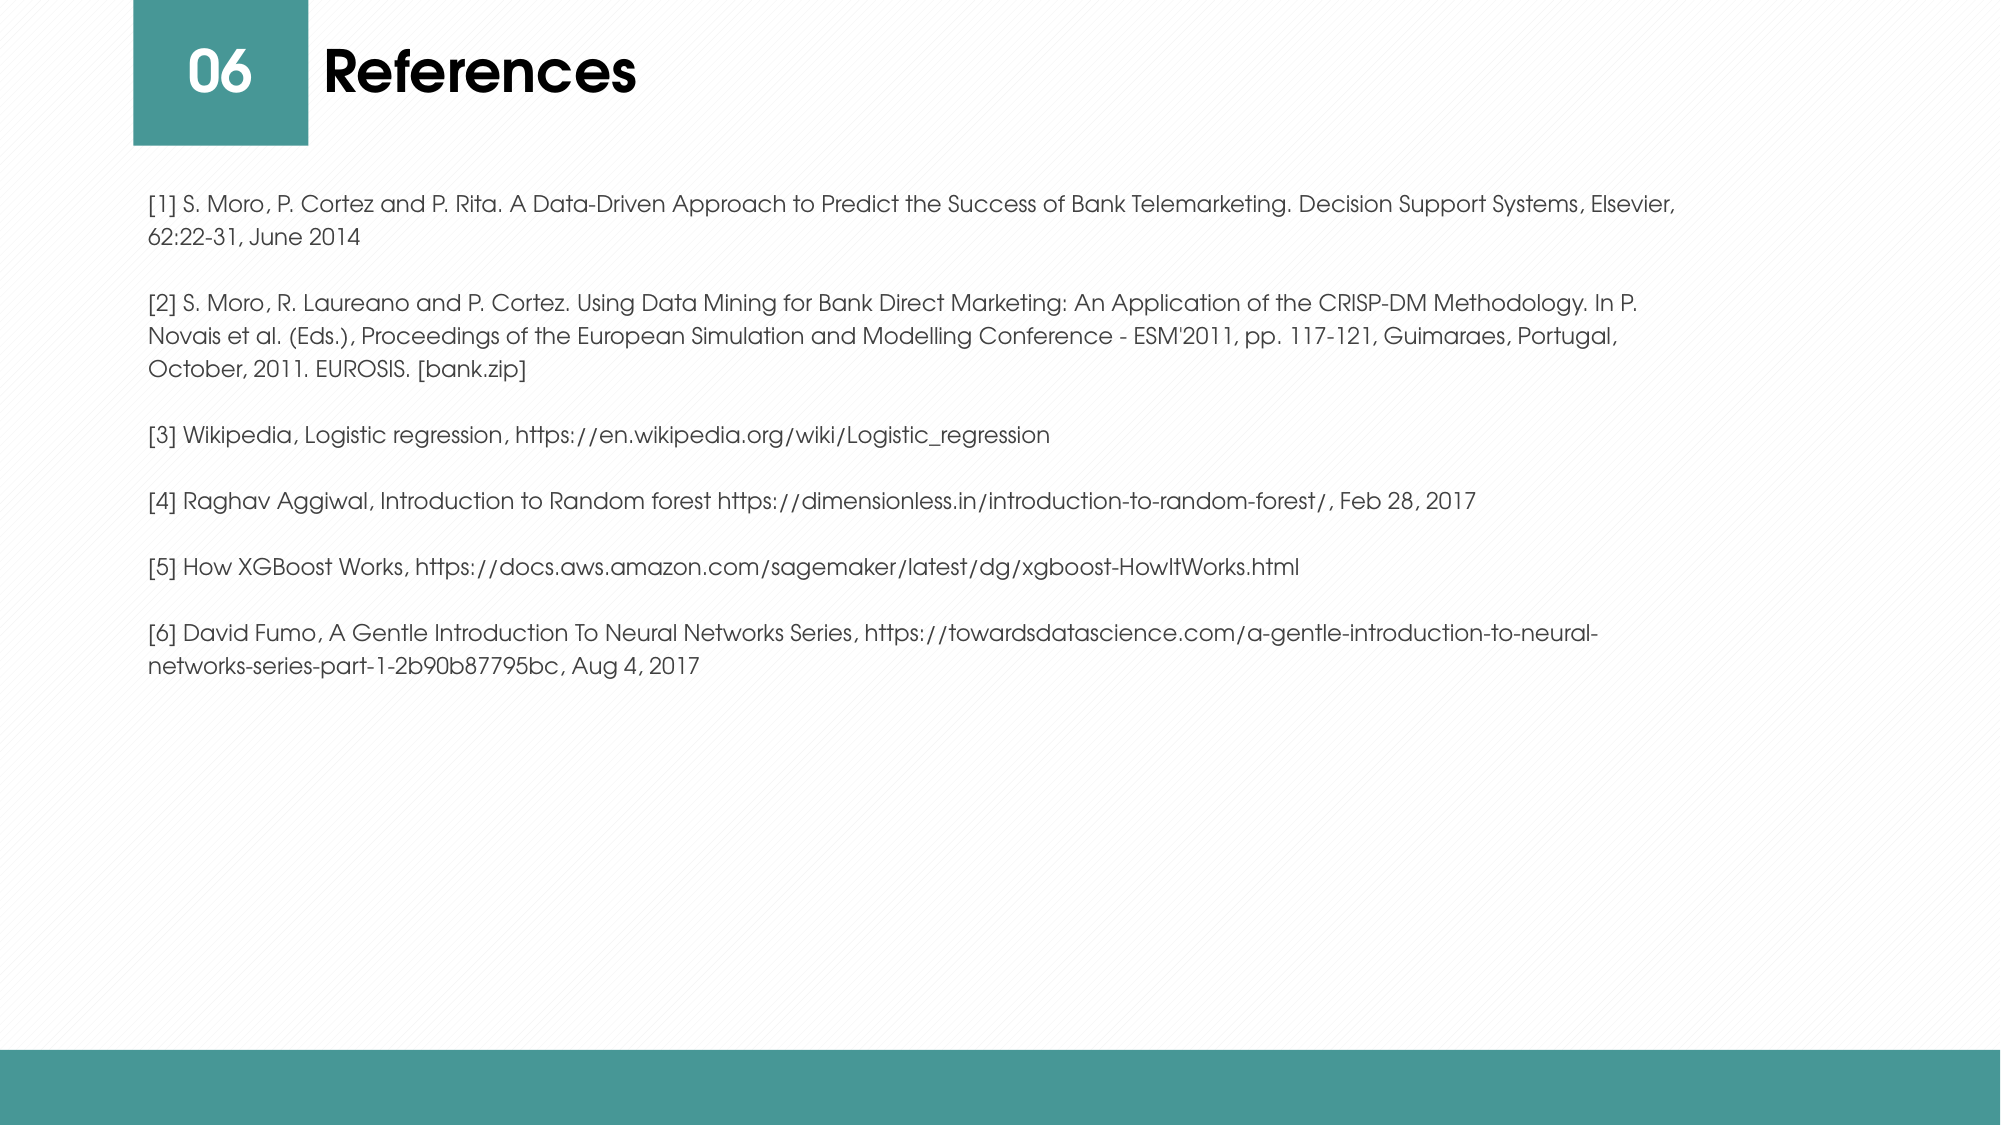

06
References
[1] S. Moro, P. Cortez and P. Rita. A Data-Driven Approach to Predict the Success of Bank Telemarketing. Decision Support Systems, Elsevier, 62:22-31, June 2014

[2] S. Moro, R. Laureano and P. Cortez. Using Data Mining for Bank Direct Marketing: An Application of the CRISP-DM Methodology. In P. Novais et al. (Eds.), Proceedings of the European Simulation and Modelling Conference - ESM'2011, pp. 117-121, Guimaraes, Portugal, October, 2011. EUROSIS. [bank.zip]

[3] Wikipedia, Logistic regression, https://en.wikipedia.org/wiki/Logistic_regression

[4] Raghav Aggiwal, Introduction to Random forest https://dimensionless.in/introduction-to-random-forest/, Feb 28, 2017

[5] How XGBoost Works, https://docs.aws.amazon.com/sagemaker/latest/dg/xgboost-HowItWorks.html

[6] David Fumo, A Gentle Introduction To Neural Networks Series, https://towardsdatascience.com/a-gentle-introduction-to-neural-networks-series-part-1-2b90b87795bc, Aug 4, 2017